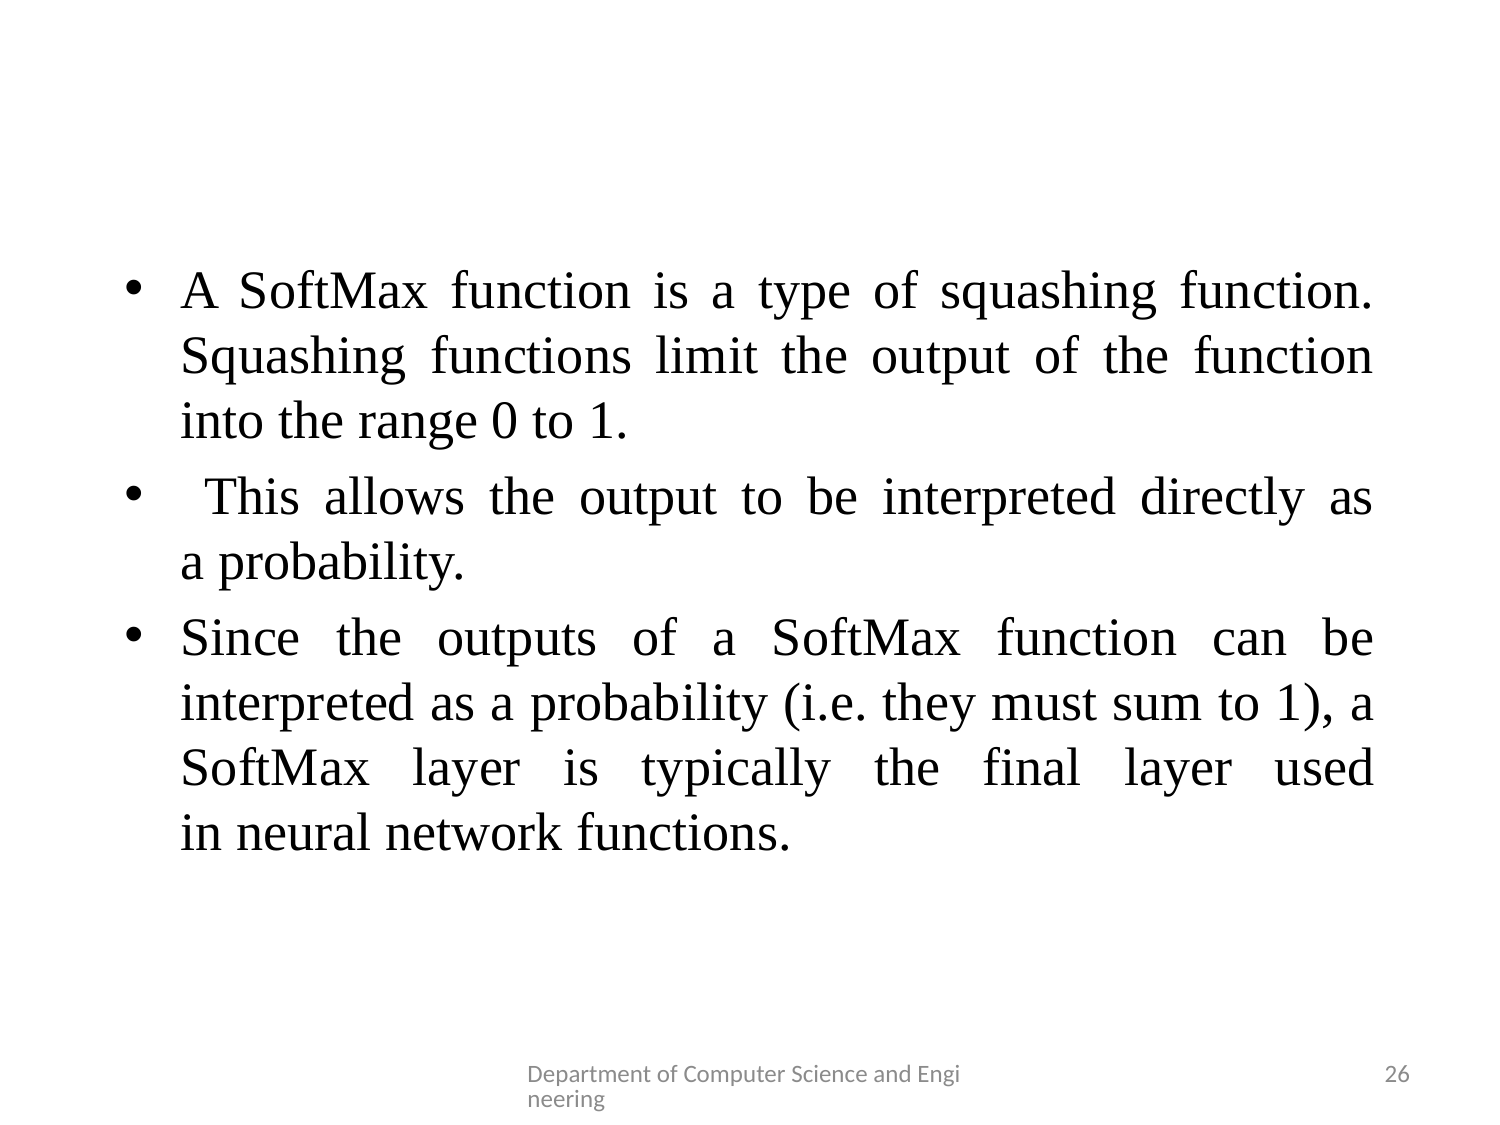

A SoftMax function is a type of squashing function. Squashing functions limit the output of the function into the range 0 to 1.
 This allows the output to be interpreted directly as a probability.
Since the outputs of a SoftMax function can be interpreted as a probability (i.e. they must sum to 1), a SoftMax layer is typically the final layer used in neural network functions.

Department of Computer Science and Engineering
26